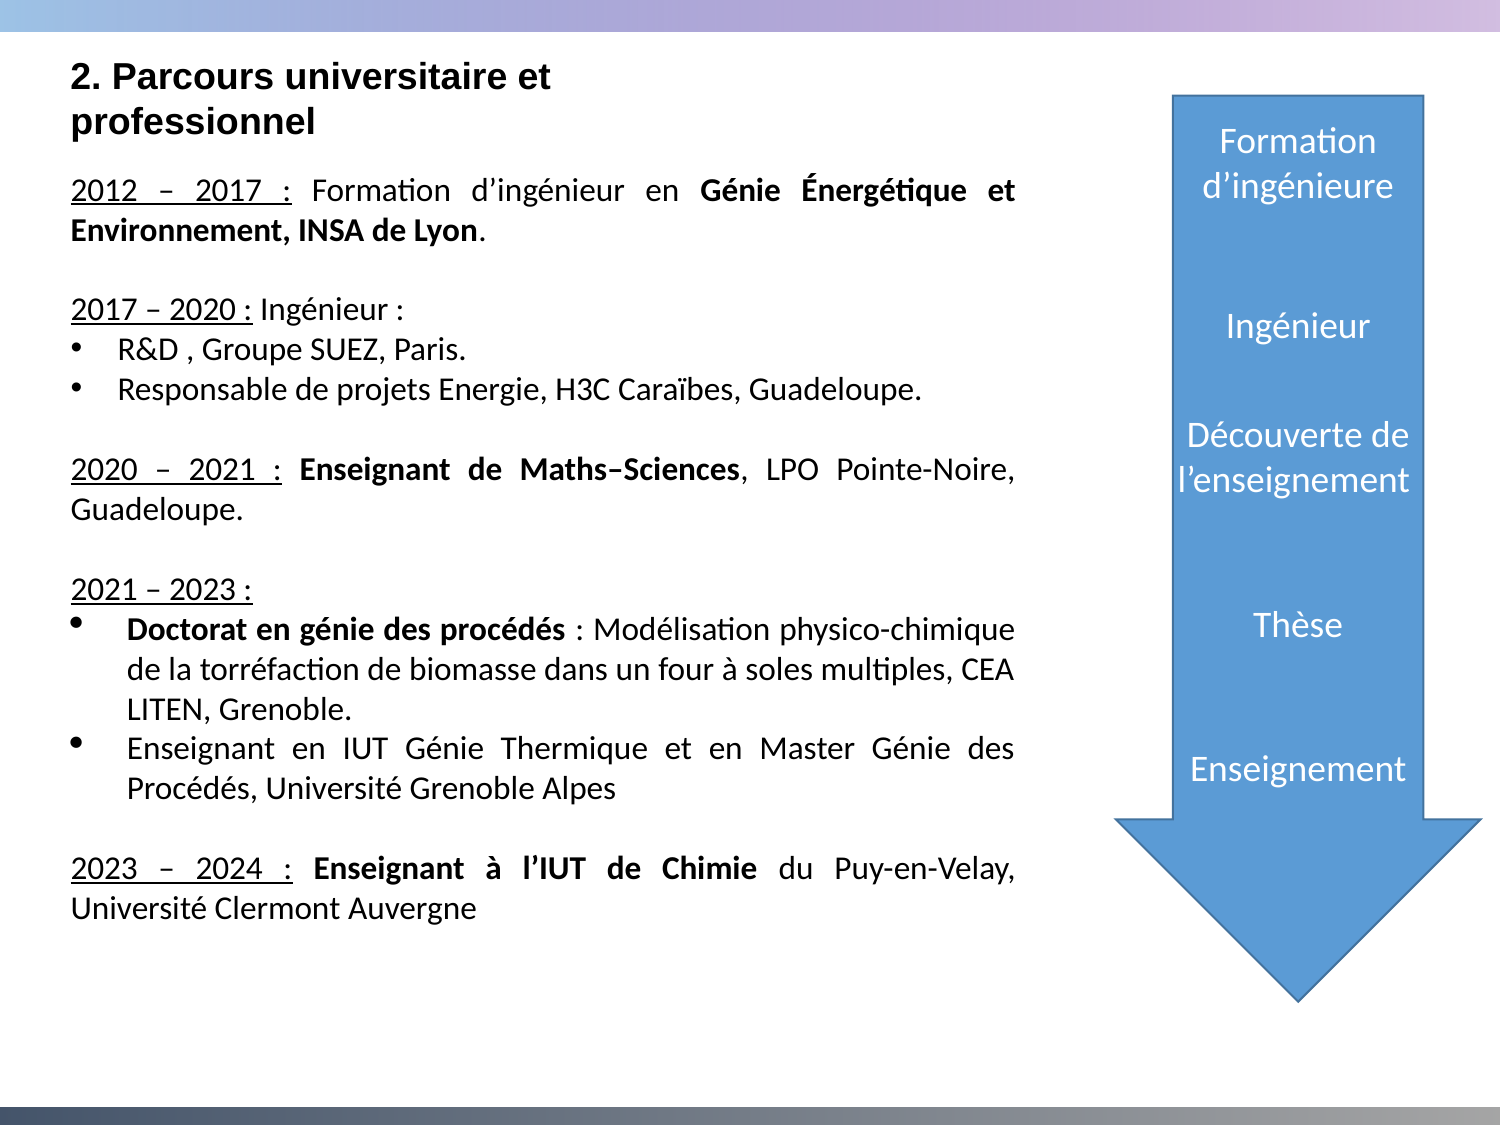

2. Parcours universitaire et professionnel

Formation d’ingénieure

2012 – 2017 : Formation d’ingénieur en Génie Énergétique et Environnement, INSA de Lyon.

2017 – 2020 : Ingénieur :
R&D , Groupe SUEZ, Paris.
Responsable de projets Energie, H3C Caraïbes, Guadeloupe.

2020 – 2021 : Enseignant de Maths–Sciences, LPO Pointe-Noire, Guadeloupe.

2021 – 2023 :
Doctorat en génie des procédés : Modélisation physico-chimique de la torréfaction de biomasse dans un four à soles multiples, CEA LITEN, Grenoble.
Enseignant en IUT Génie Thermique et en Master Génie des Procédés, Université Grenoble Alpes

2023 – 2024 : Enseignant à l’IUT de Chimie du Puy-en-Velay, Université Clermont Auvergne

Ingénieur
Découverte de l’enseignement
Thèse
Enseignement